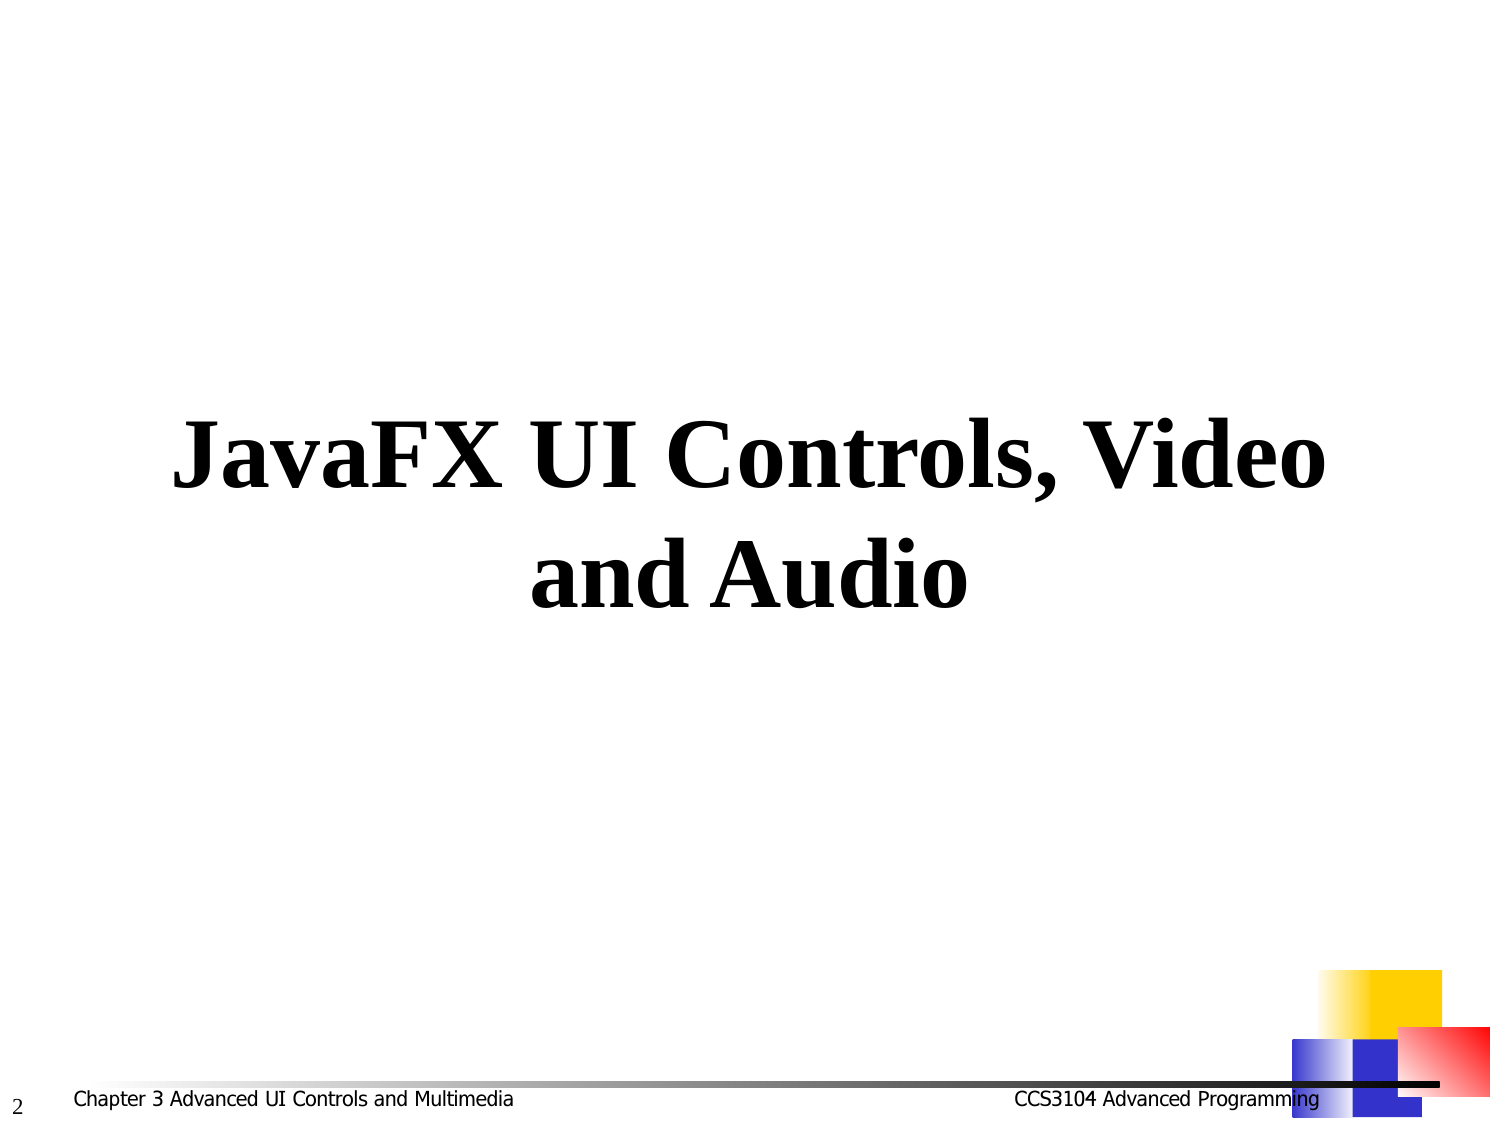

# JavaFX UI Controls, Video and Audio